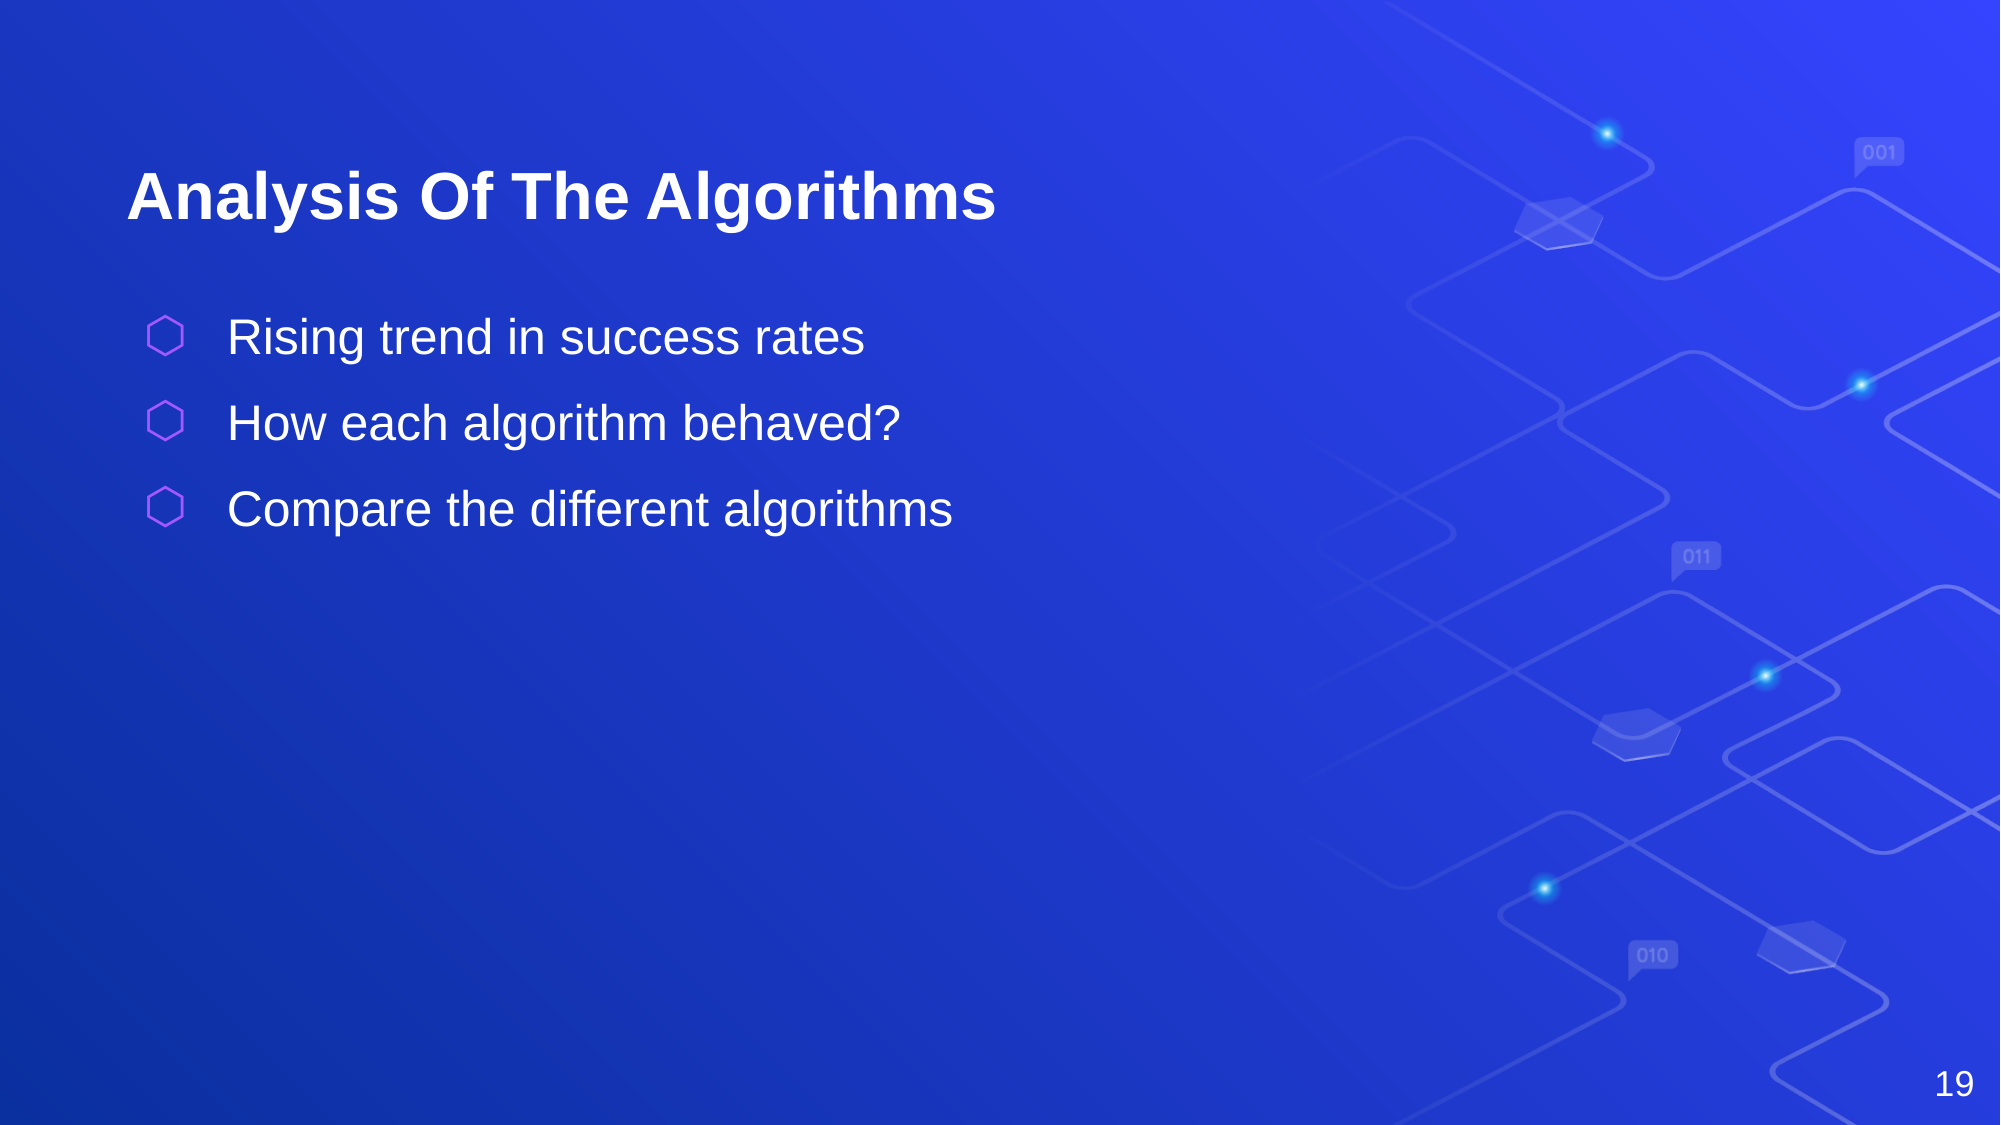

# Analysis Of The Algorithms
Rising trend in success rates
How each algorithm behaved?
Compare the different algorithms
19